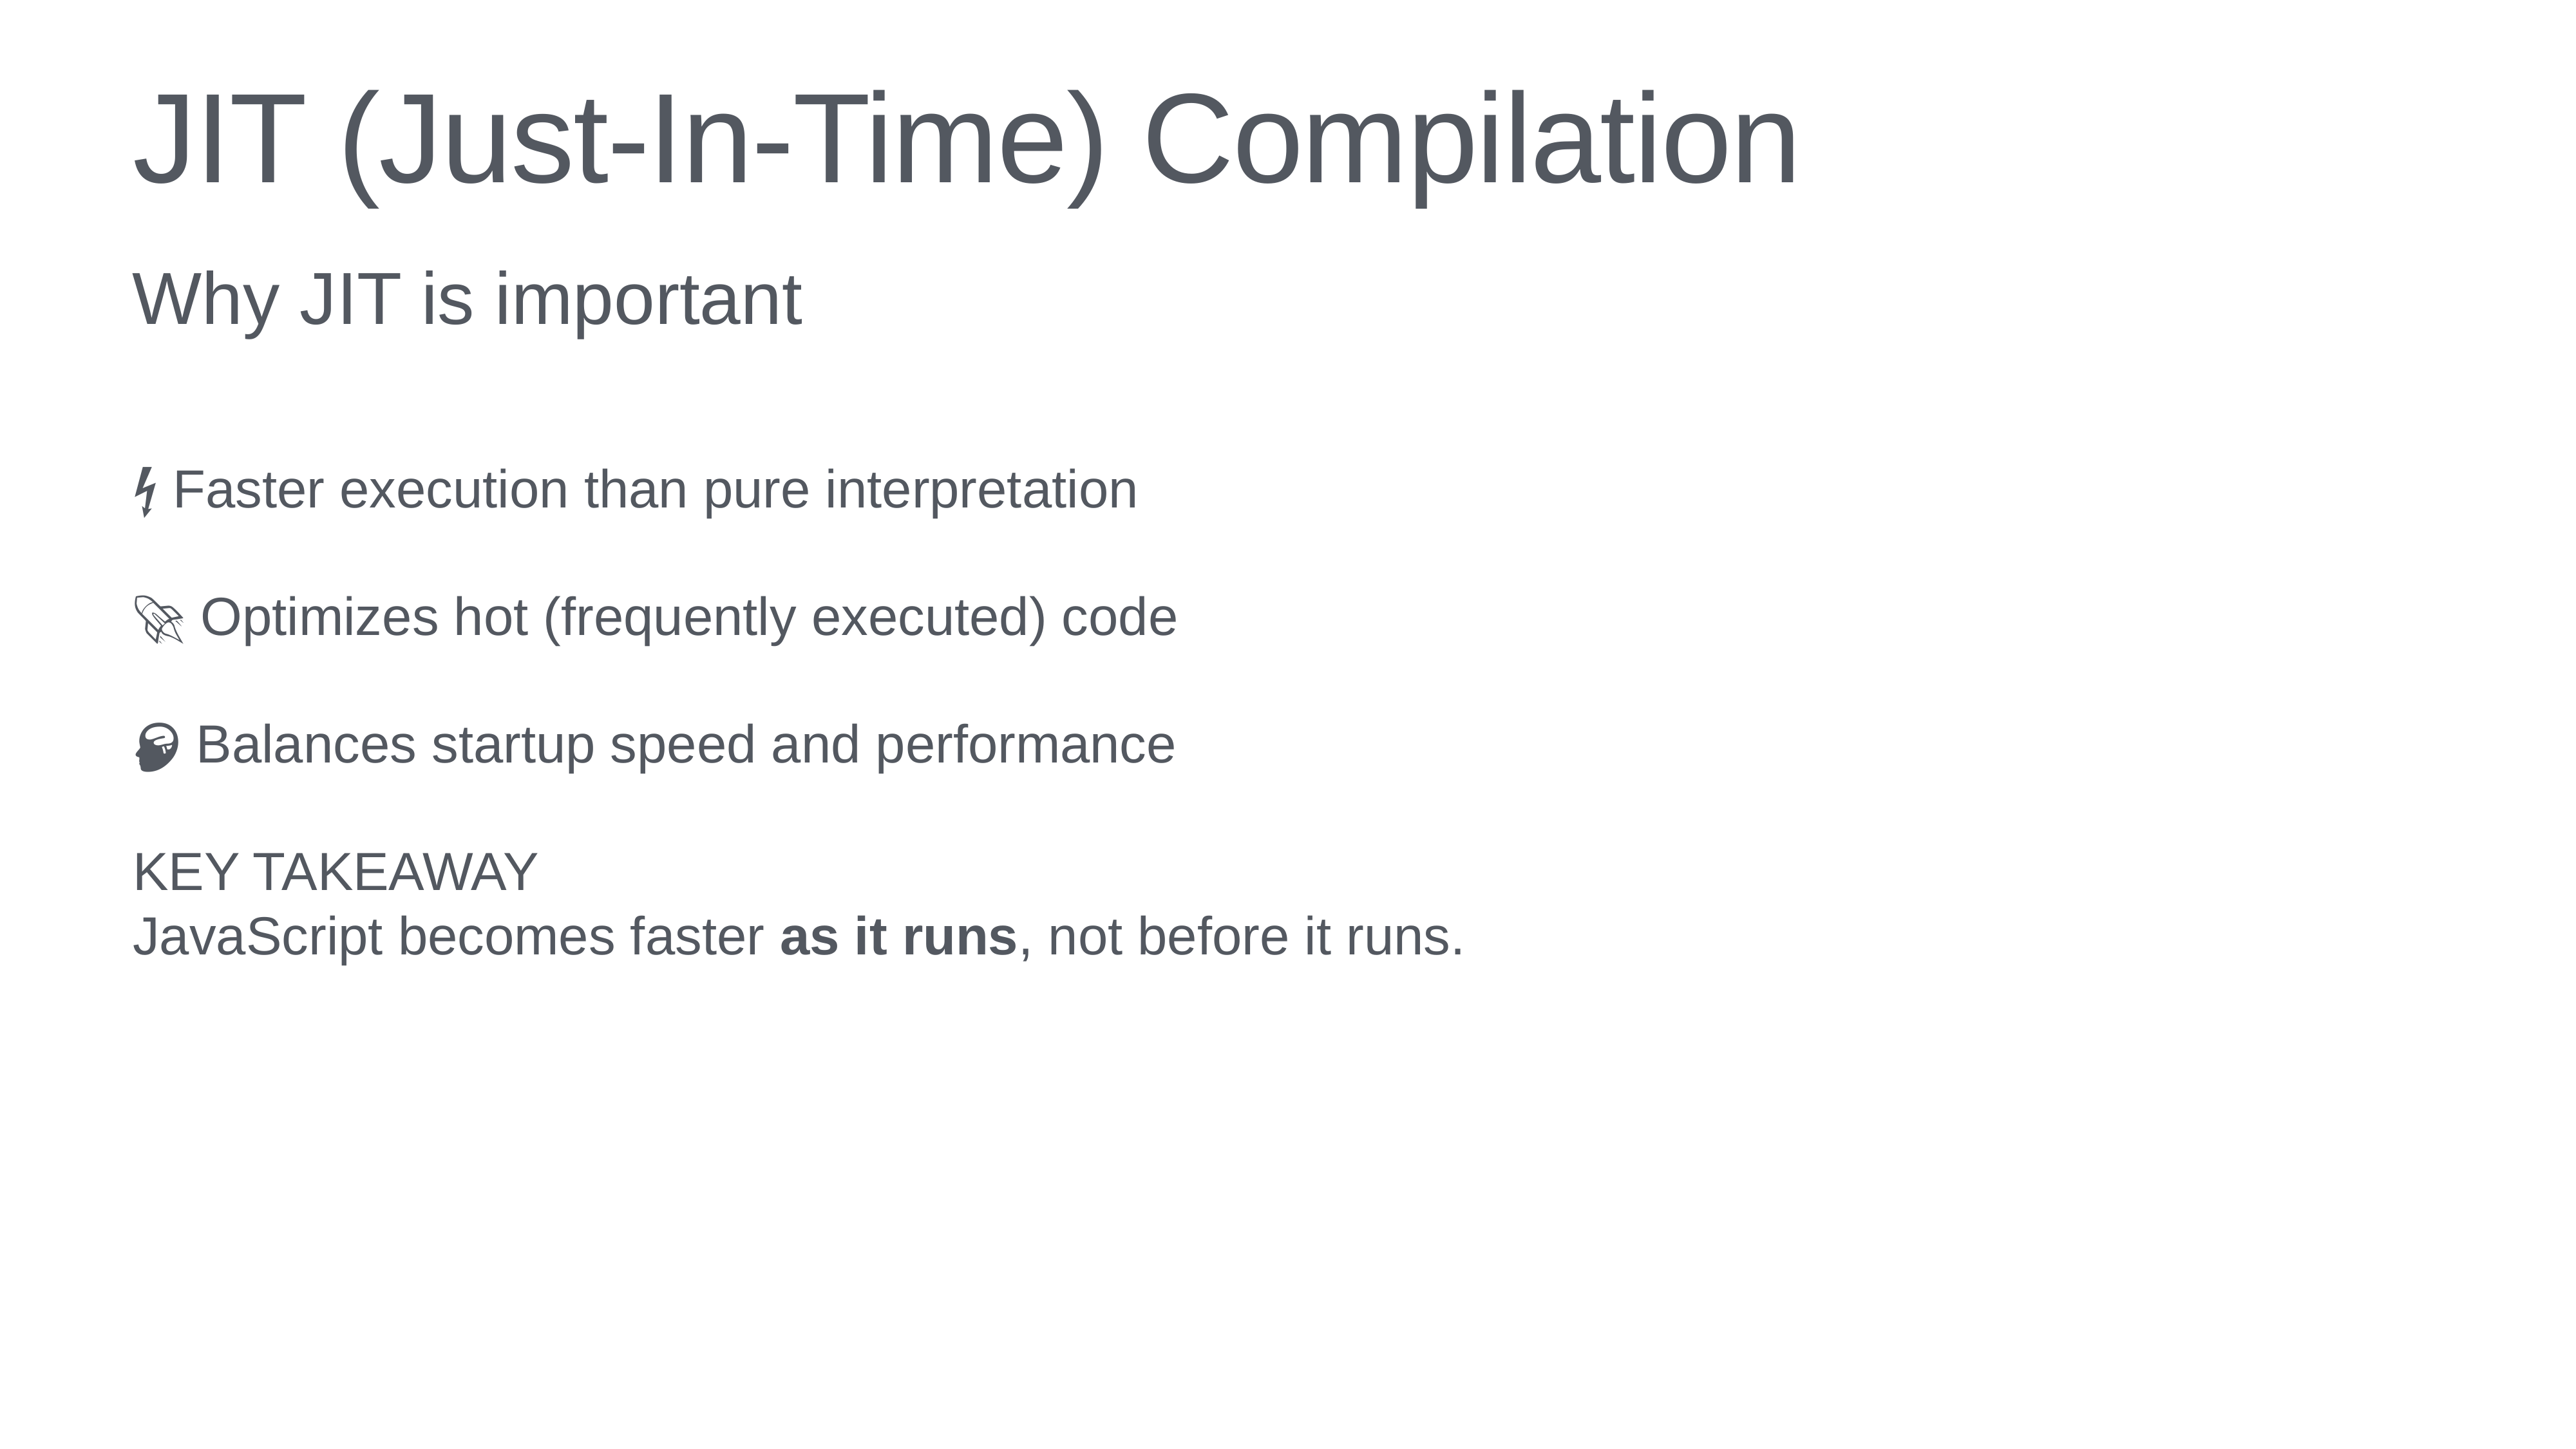

# JIT (Just-In-Time) Compilation
Why JIT is important
⚡ Faster execution than pure interpretation
🚀 Optimizes hot (frequently executed) code
🧠 Balances startup speed and performance
KEY TAKEAWAY
JavaScript becomes faster as it runs, not before it runs.